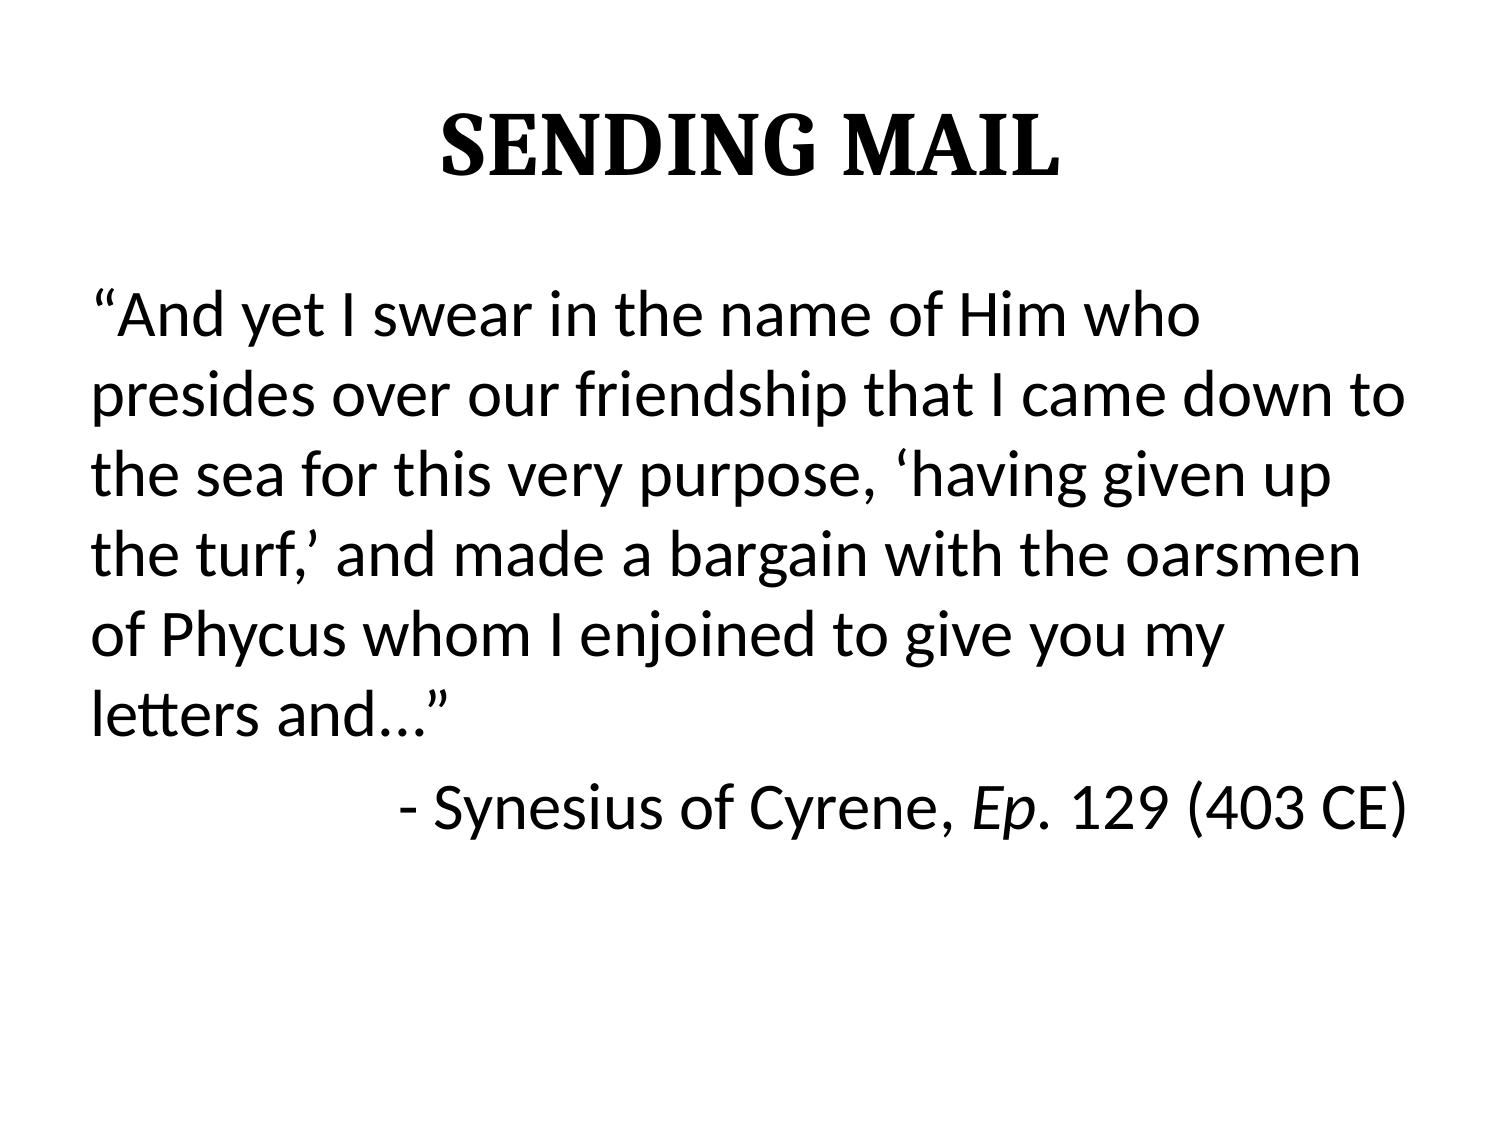

# Sending Mail
“And yet I swear in the name of Him who presides over our friendship that I came down to the sea for this very purpose, ‘having given up the turf,’ and made a bargain with the oarsmen of Phycus whom I enjoined to give you my letters and...”
- Synesius of Cyrene, Ep. 129 (403 CE)